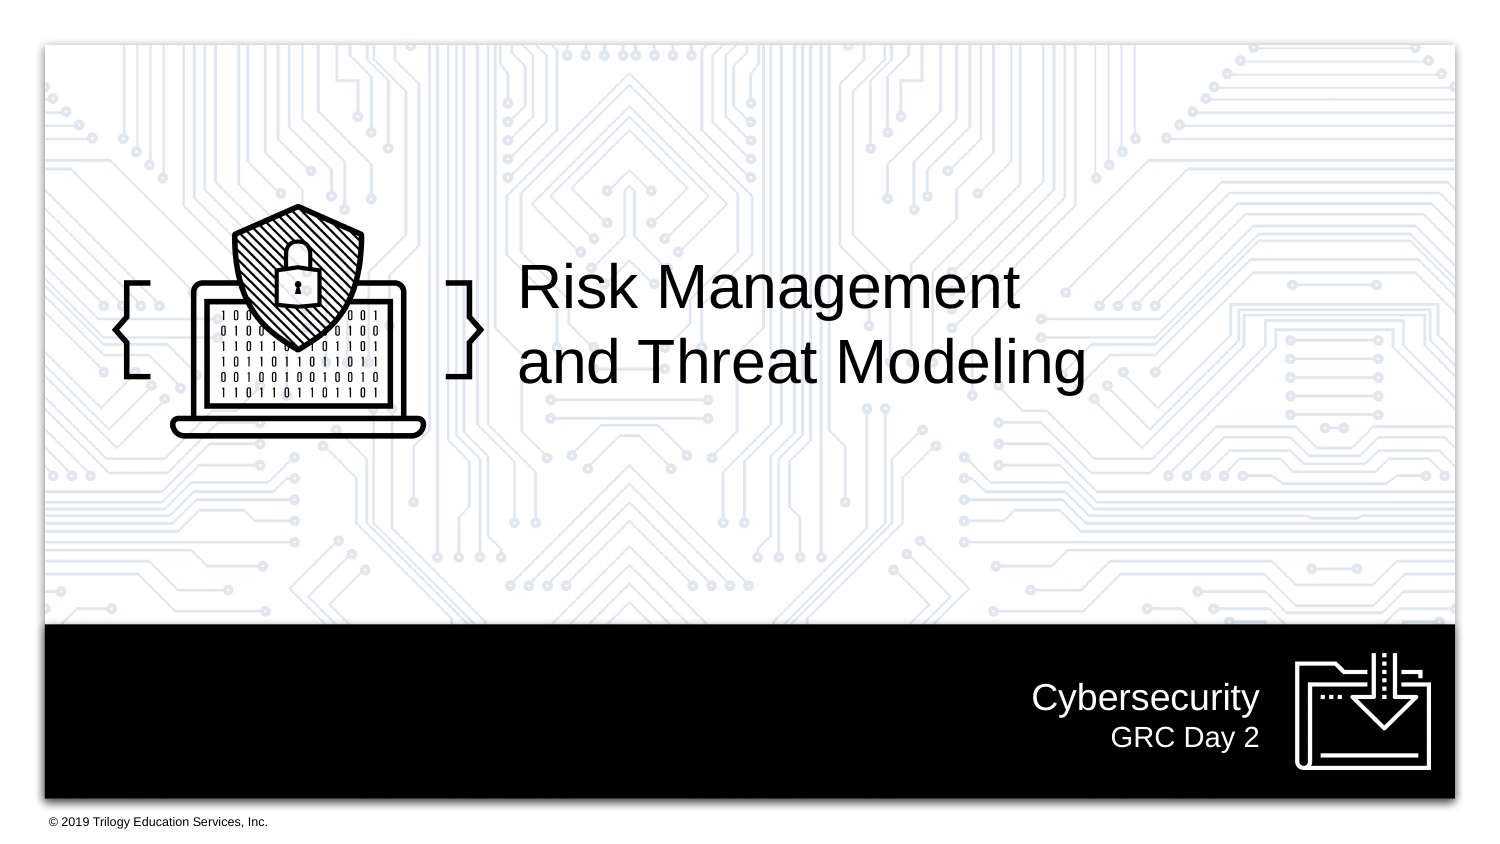

Risk Management
and Threat Modeling
# GRC Day 2